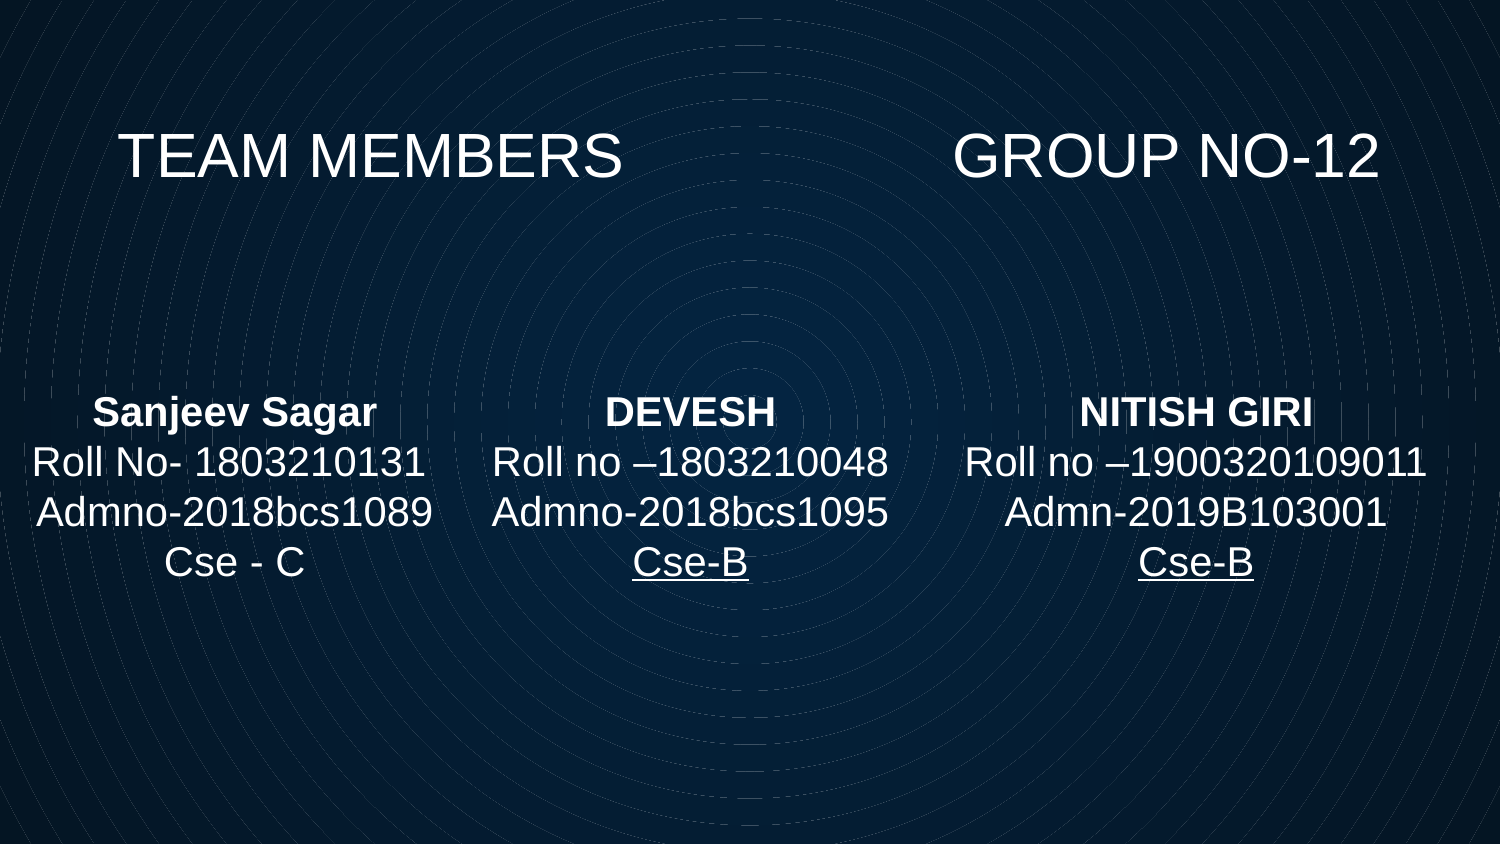

TEAM MEMBERS                   GROUP NO-12
DEVESH
Roll no –1803210048
Admno-2018bcs1095
Cse-B
NITISH GIRI
Roll no –1900320109011
Admn-2019B103001
Cse-B
# Sanjeev Sagar Roll No- 1803210131 Admno-2018bcs1089 Cse - C